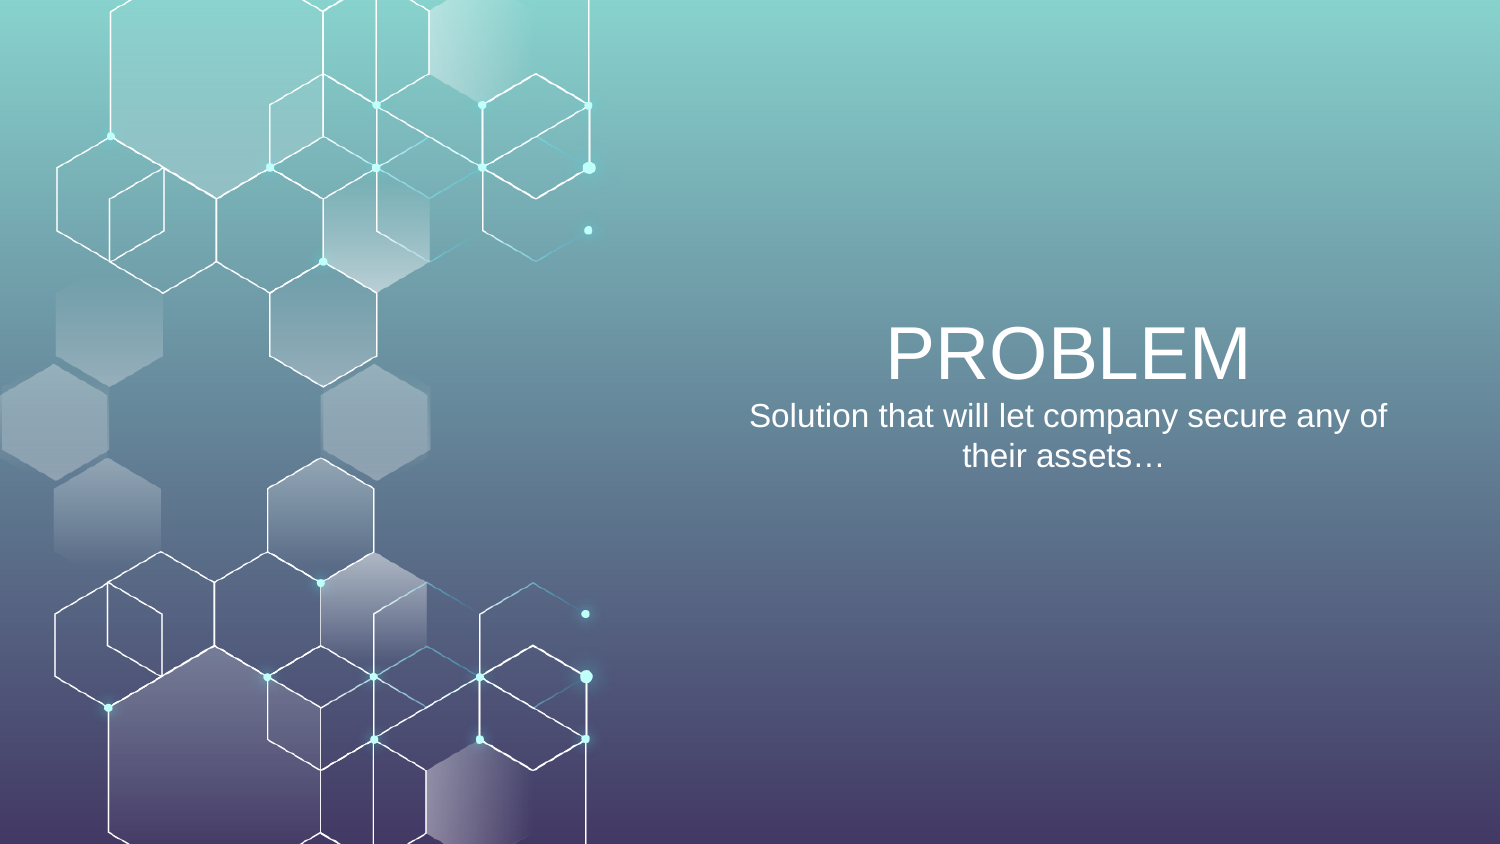

# PROBLEM

Solution that will let company secure any of their assets…